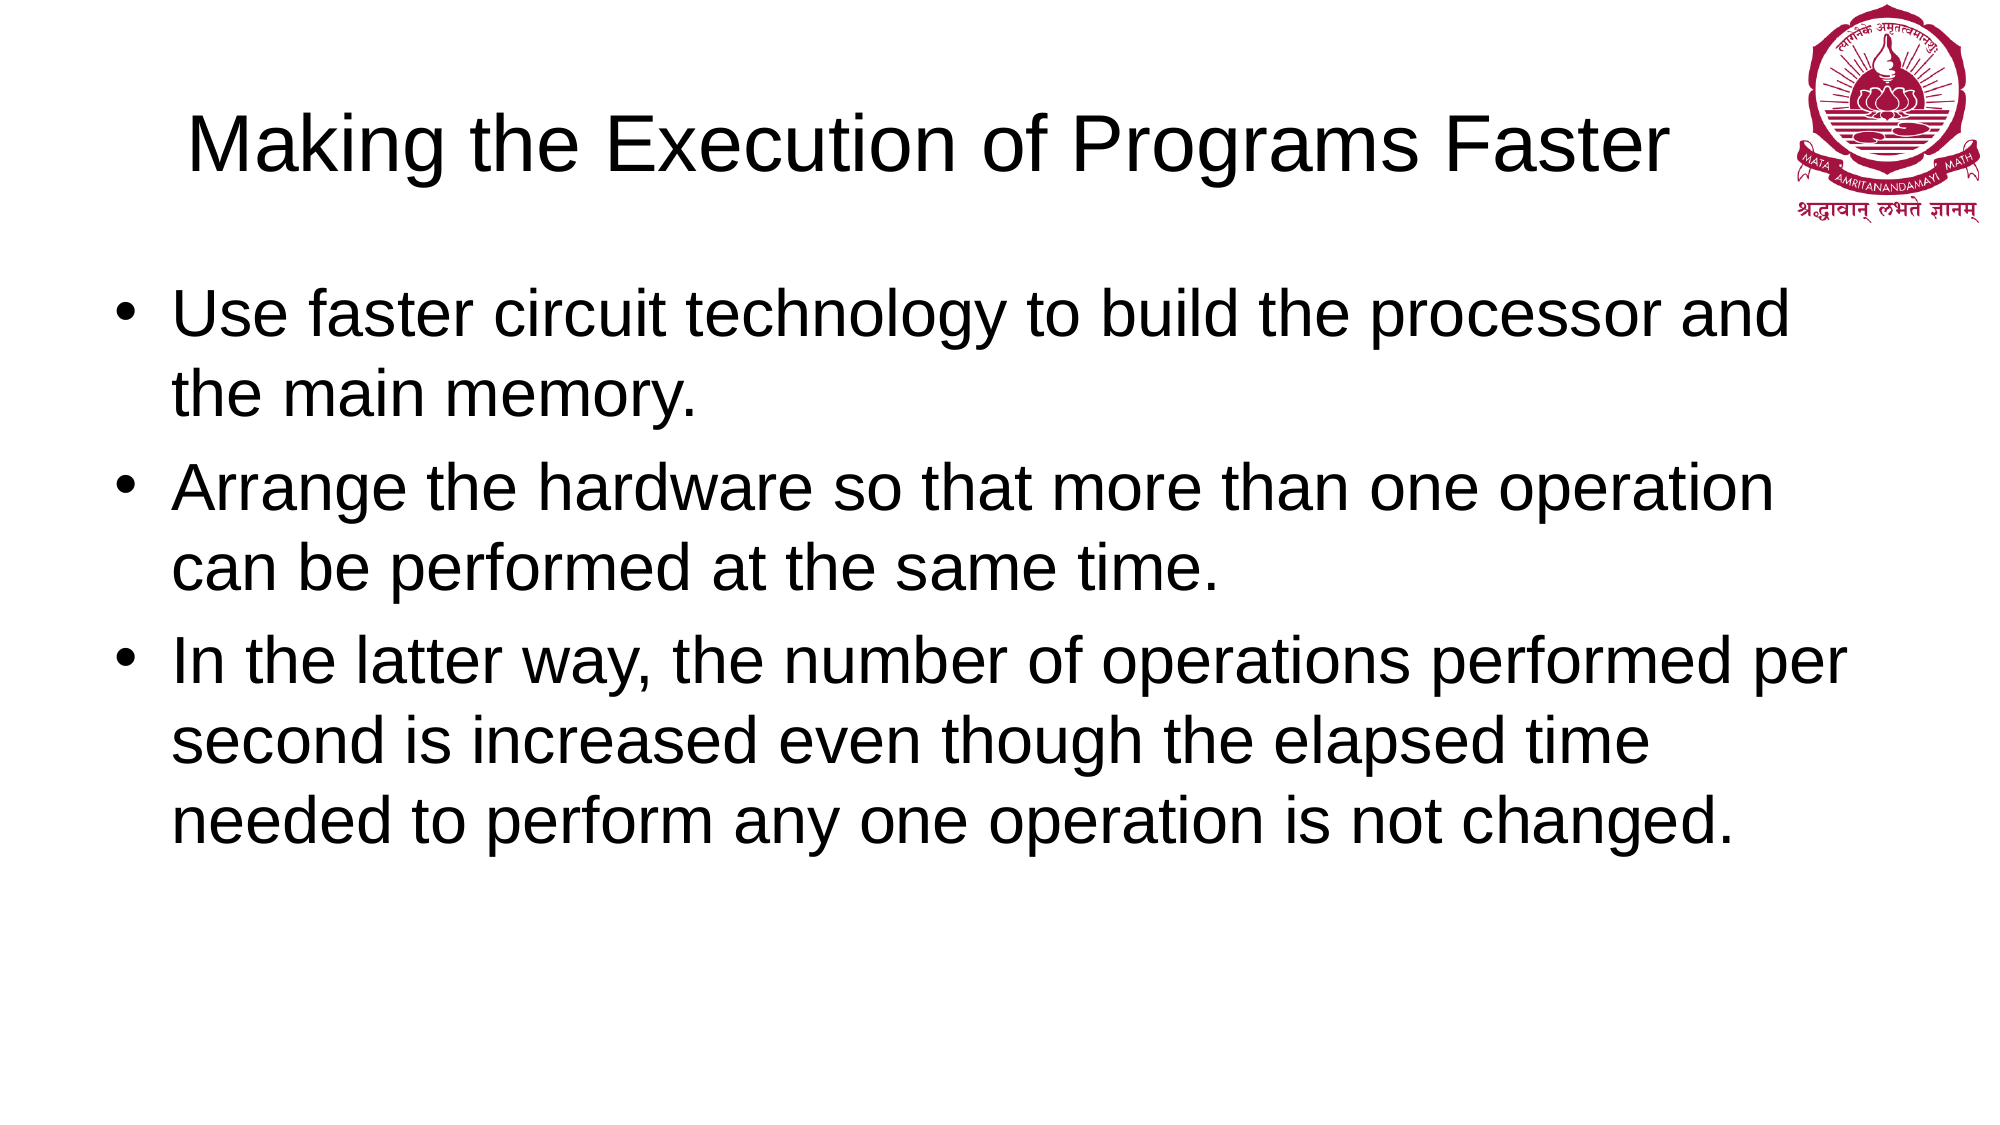

# Making the Execution of Programs Faster
Use faster circuit technology to build the processor and the main memory.
Arrange the hardware so that more than one operation can be performed at the same time.
In the latter way, the number of operations performed per second is increased even though the elapsed time needed to perform any one operation is not changed.